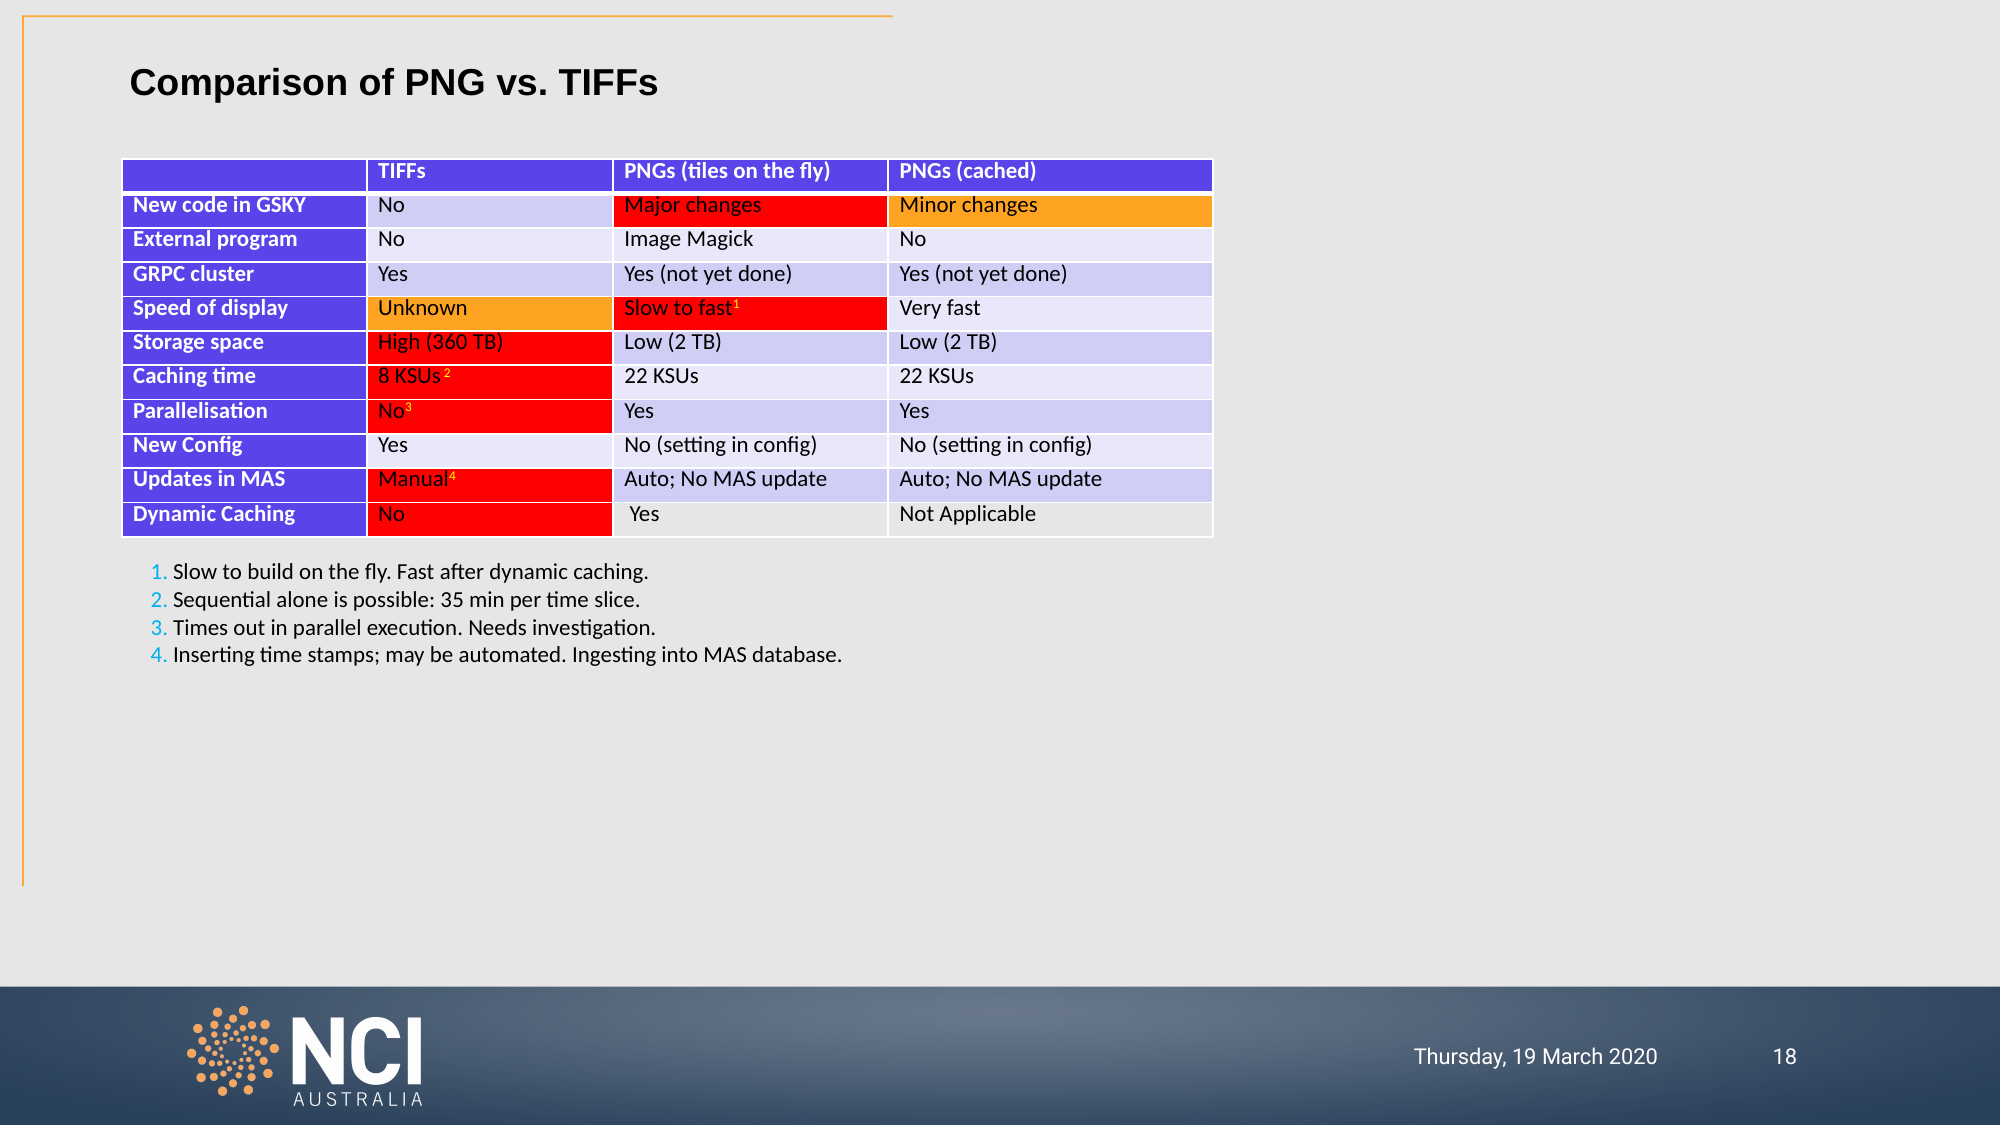

Comparison of PNG vs. TIFFs
|  | TIFFs | PNGs (tiles on the fly) | PNGs (cached) |
| --- | --- | --- | --- |
| New code in GSKY | No | Major changes | Minor changes |
| External program | No | Image Magick | No |
| GRPC cluster | Yes | Yes (not yet done) | Yes (not yet done) |
| Speed of display | Unknown | Slow to fast1 | Very fast |
| Storage space | High (360 TB) | Low (2 TB) | Low (2 TB) |
| Caching time | 8 KSUs 2 | 22 KSUs | 22 KSUs |
| Parallelisation | No3 | Yes | Yes |
| New Config | Yes | No (setting in config) | No (setting in config) |
| Updates in MAS | Manual4 | Auto; No MAS update | Auto; No MAS update |
| Dynamic Caching | No | Yes | Not Applicable |
1. Slow to build on the fly. Fast after dynamic caching.
2. Sequential alone is possible: 35 min per time slice.
3. Times out in parallel execution. Needs investigation.
4. Inserting time stamps; may be automated. Ingesting into MAS database.
18
Thursday, 19 March 2020